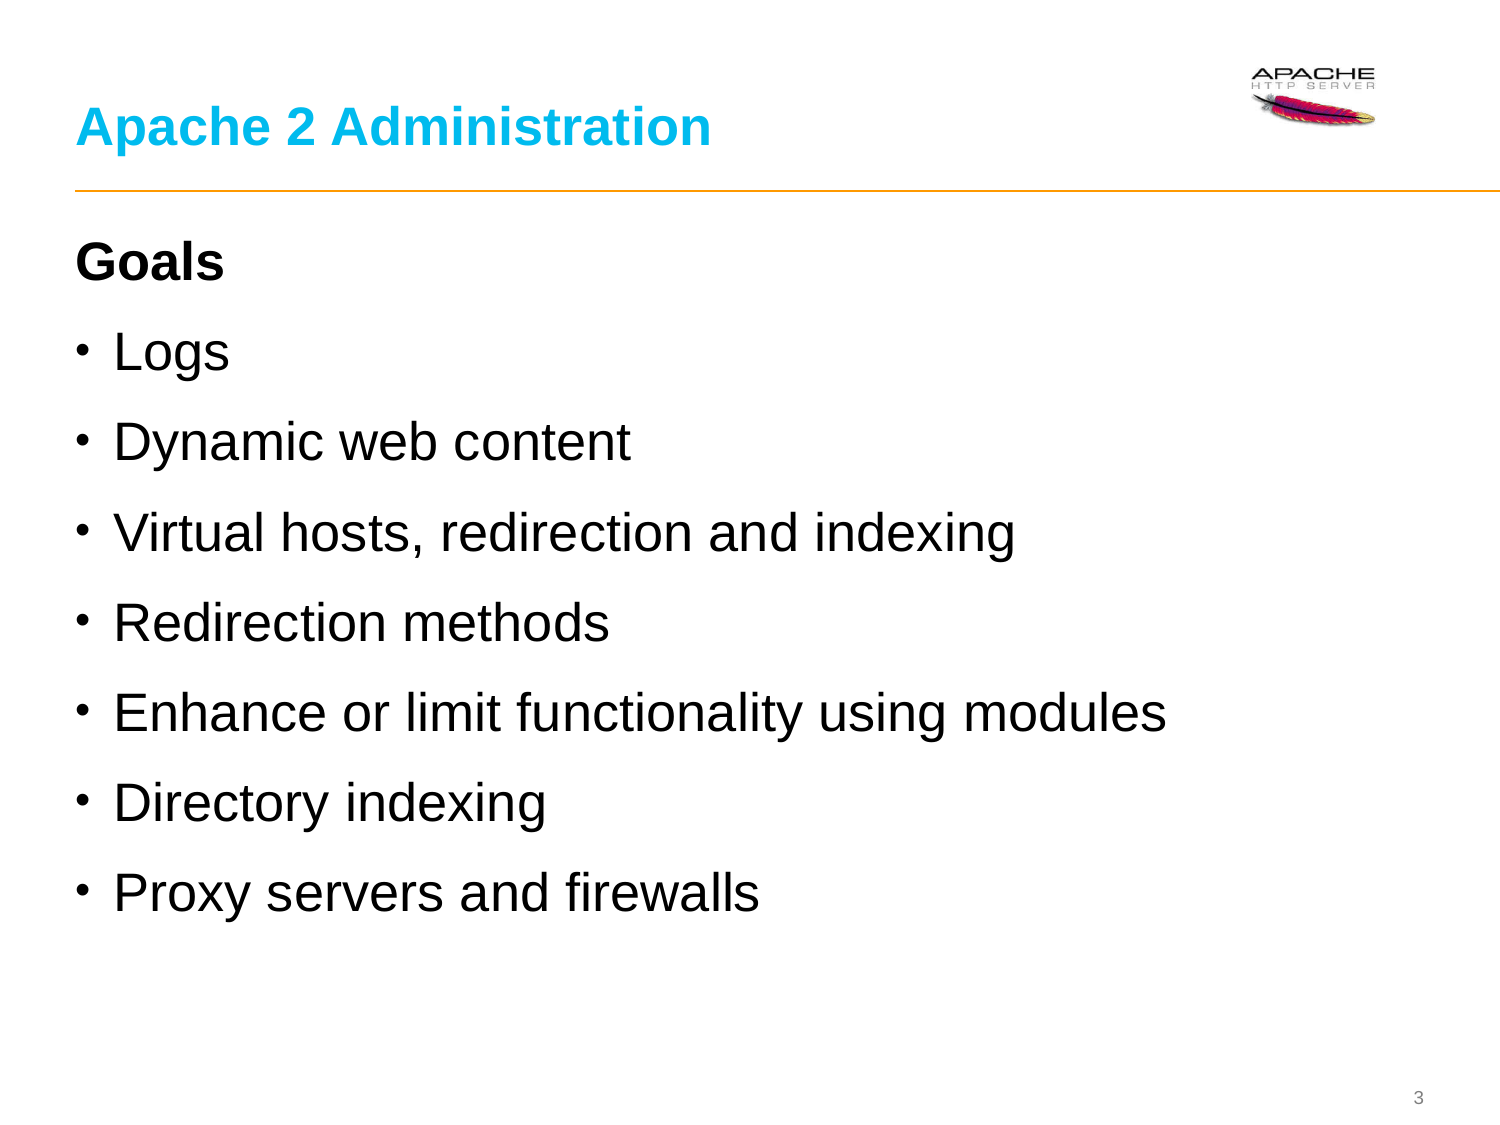

# Apache 2 Administration
Goals
Logs
Dynamic web content
Virtual hosts, redirection and indexing
Redirection methods
Enhance or limit functionality using modules
Directory indexing
Proxy servers and firewalls